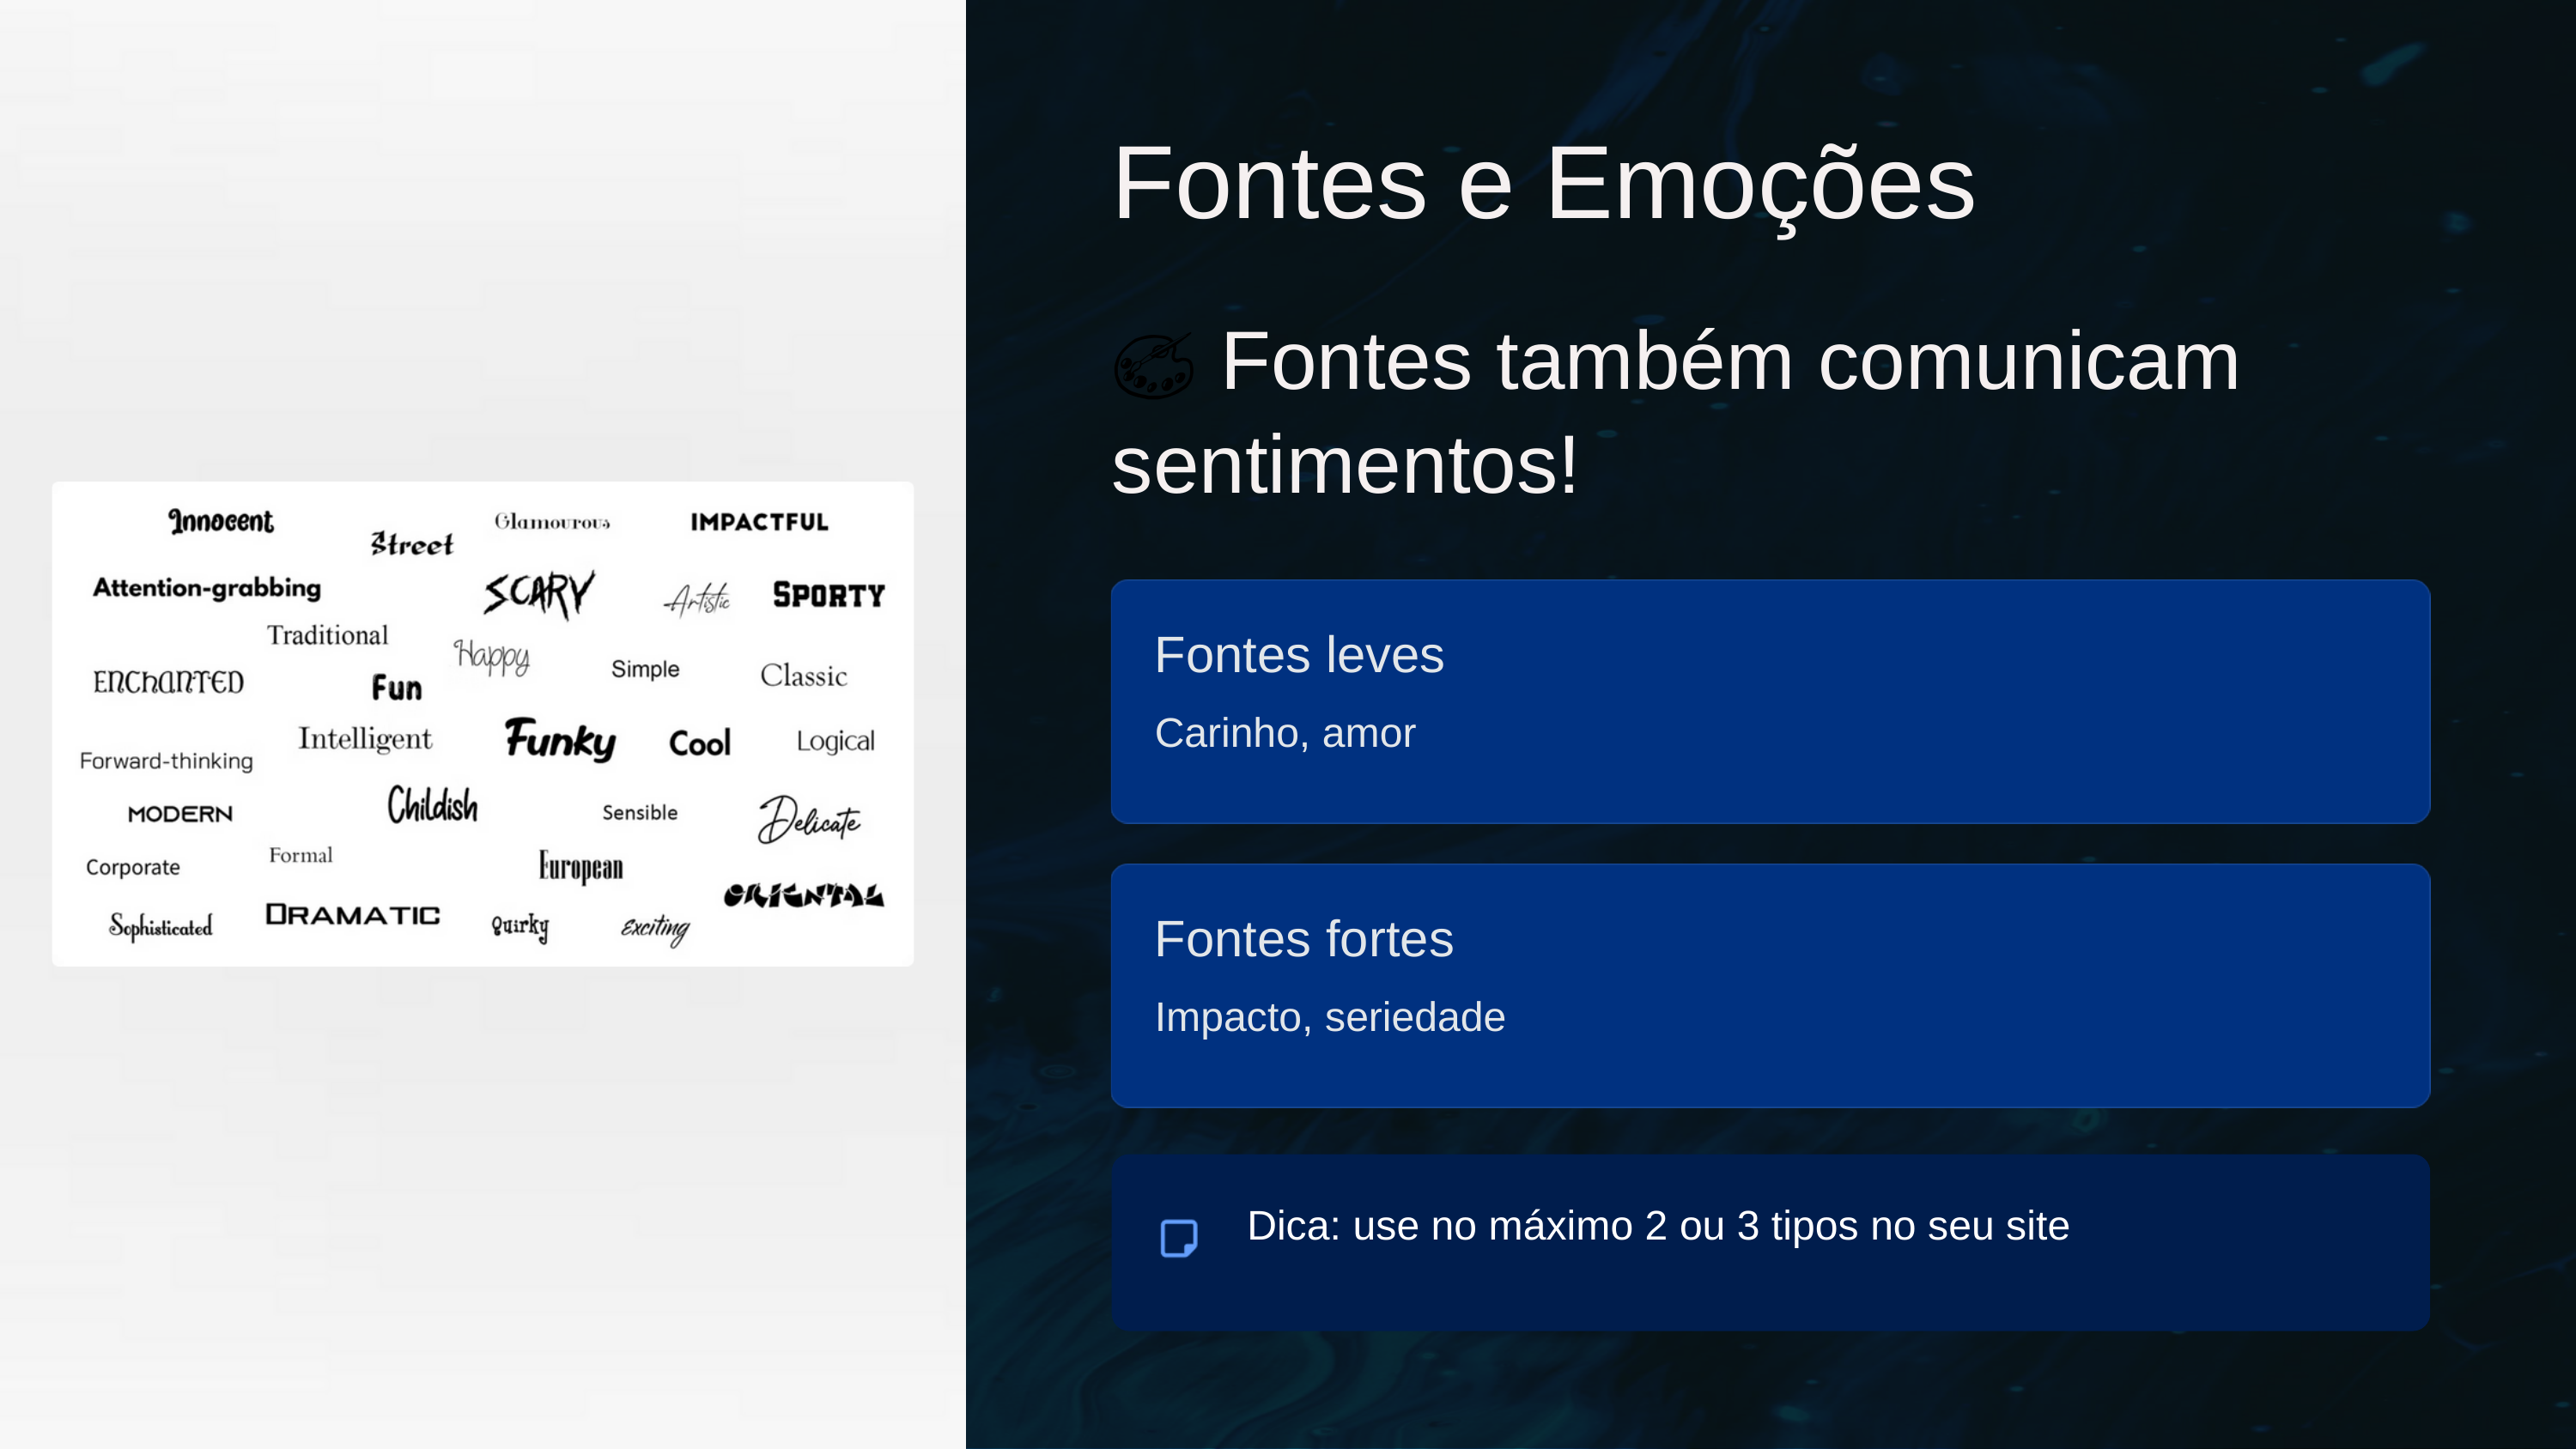

Fontes e Emoções
🎨 Fontes também comunicam sentimentos!

Fontes leves
Carinho, amor

Fontes fortes
Impacto, seriedade

Dica: use no máximo 2 ou 3 tipos no seu site